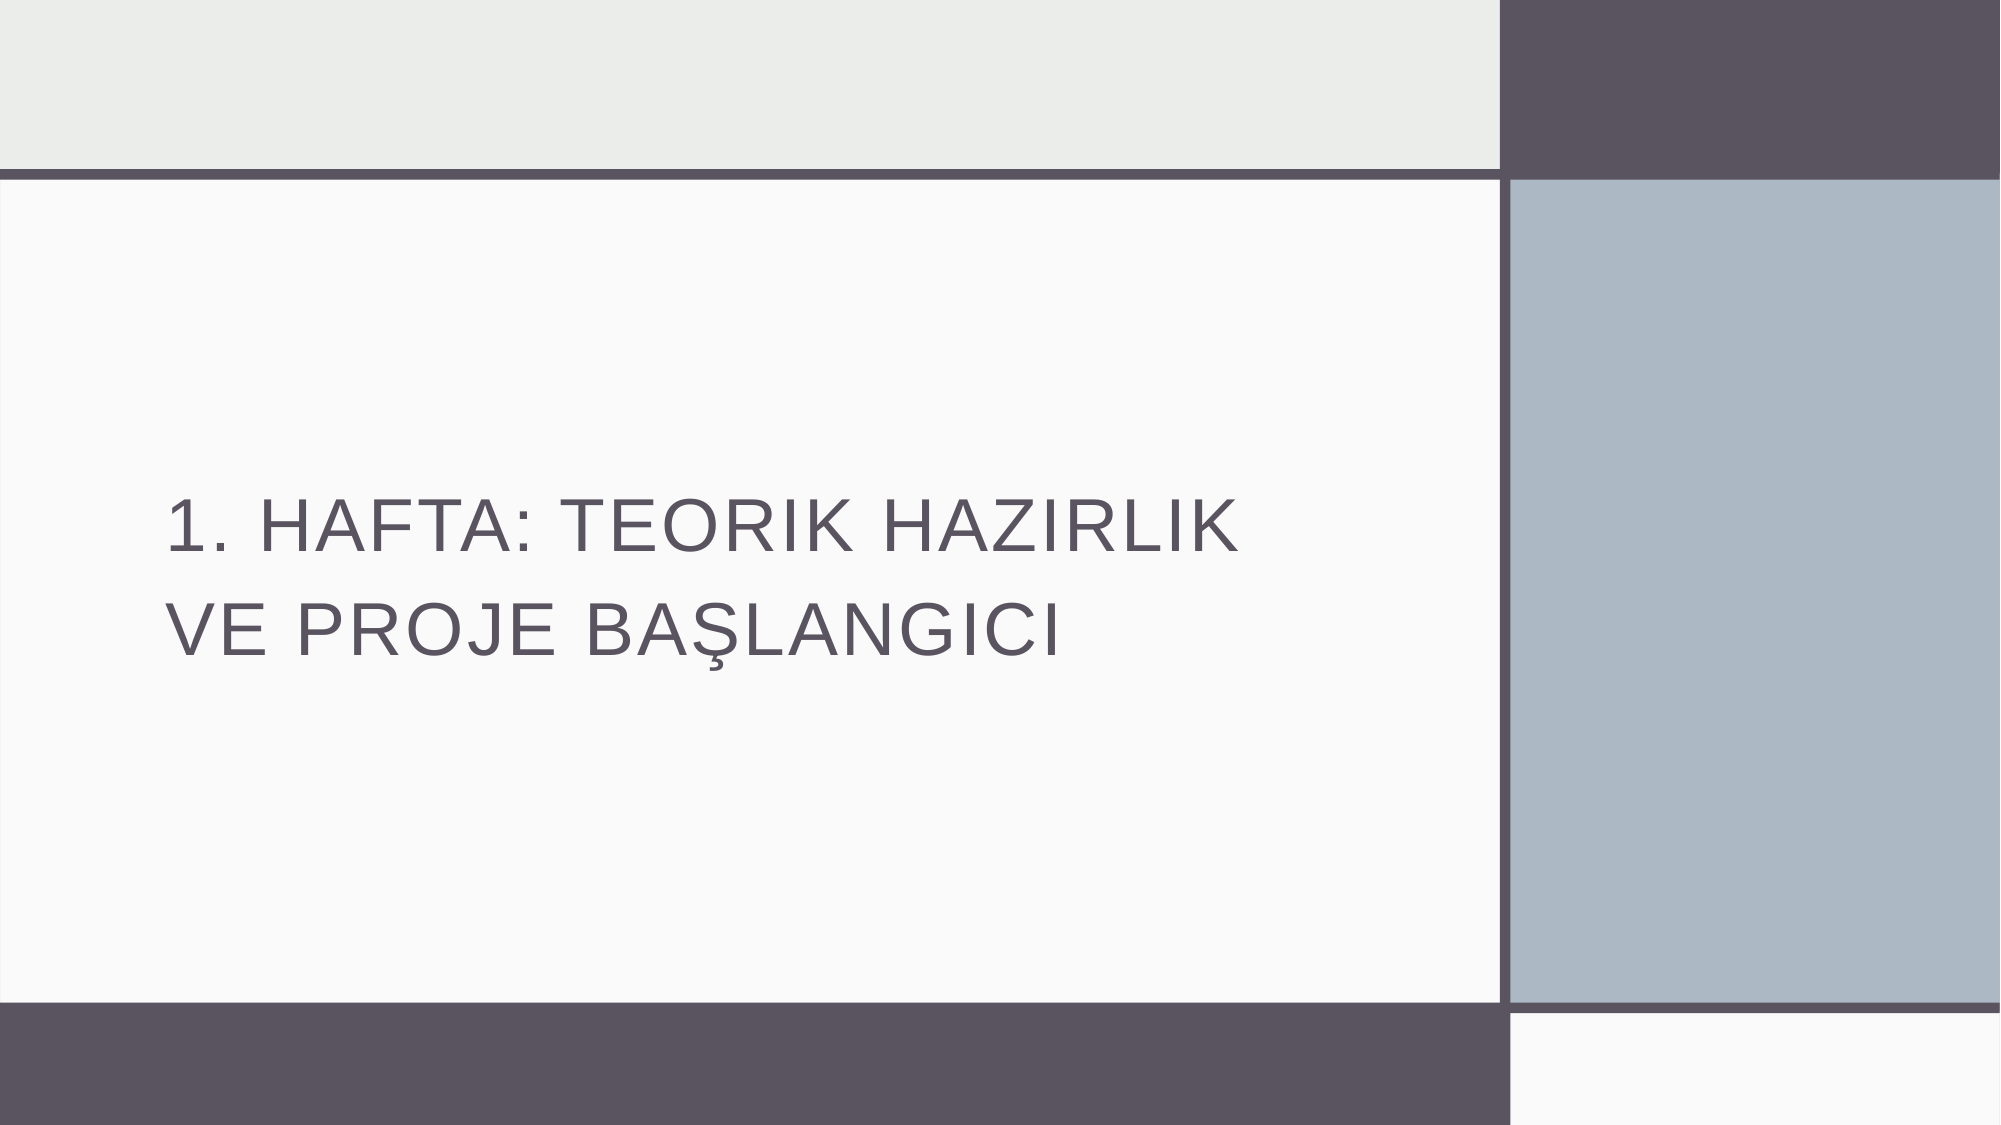

# 1. Hafta: Teorik Hazırlık ve Proje Başlangıcı